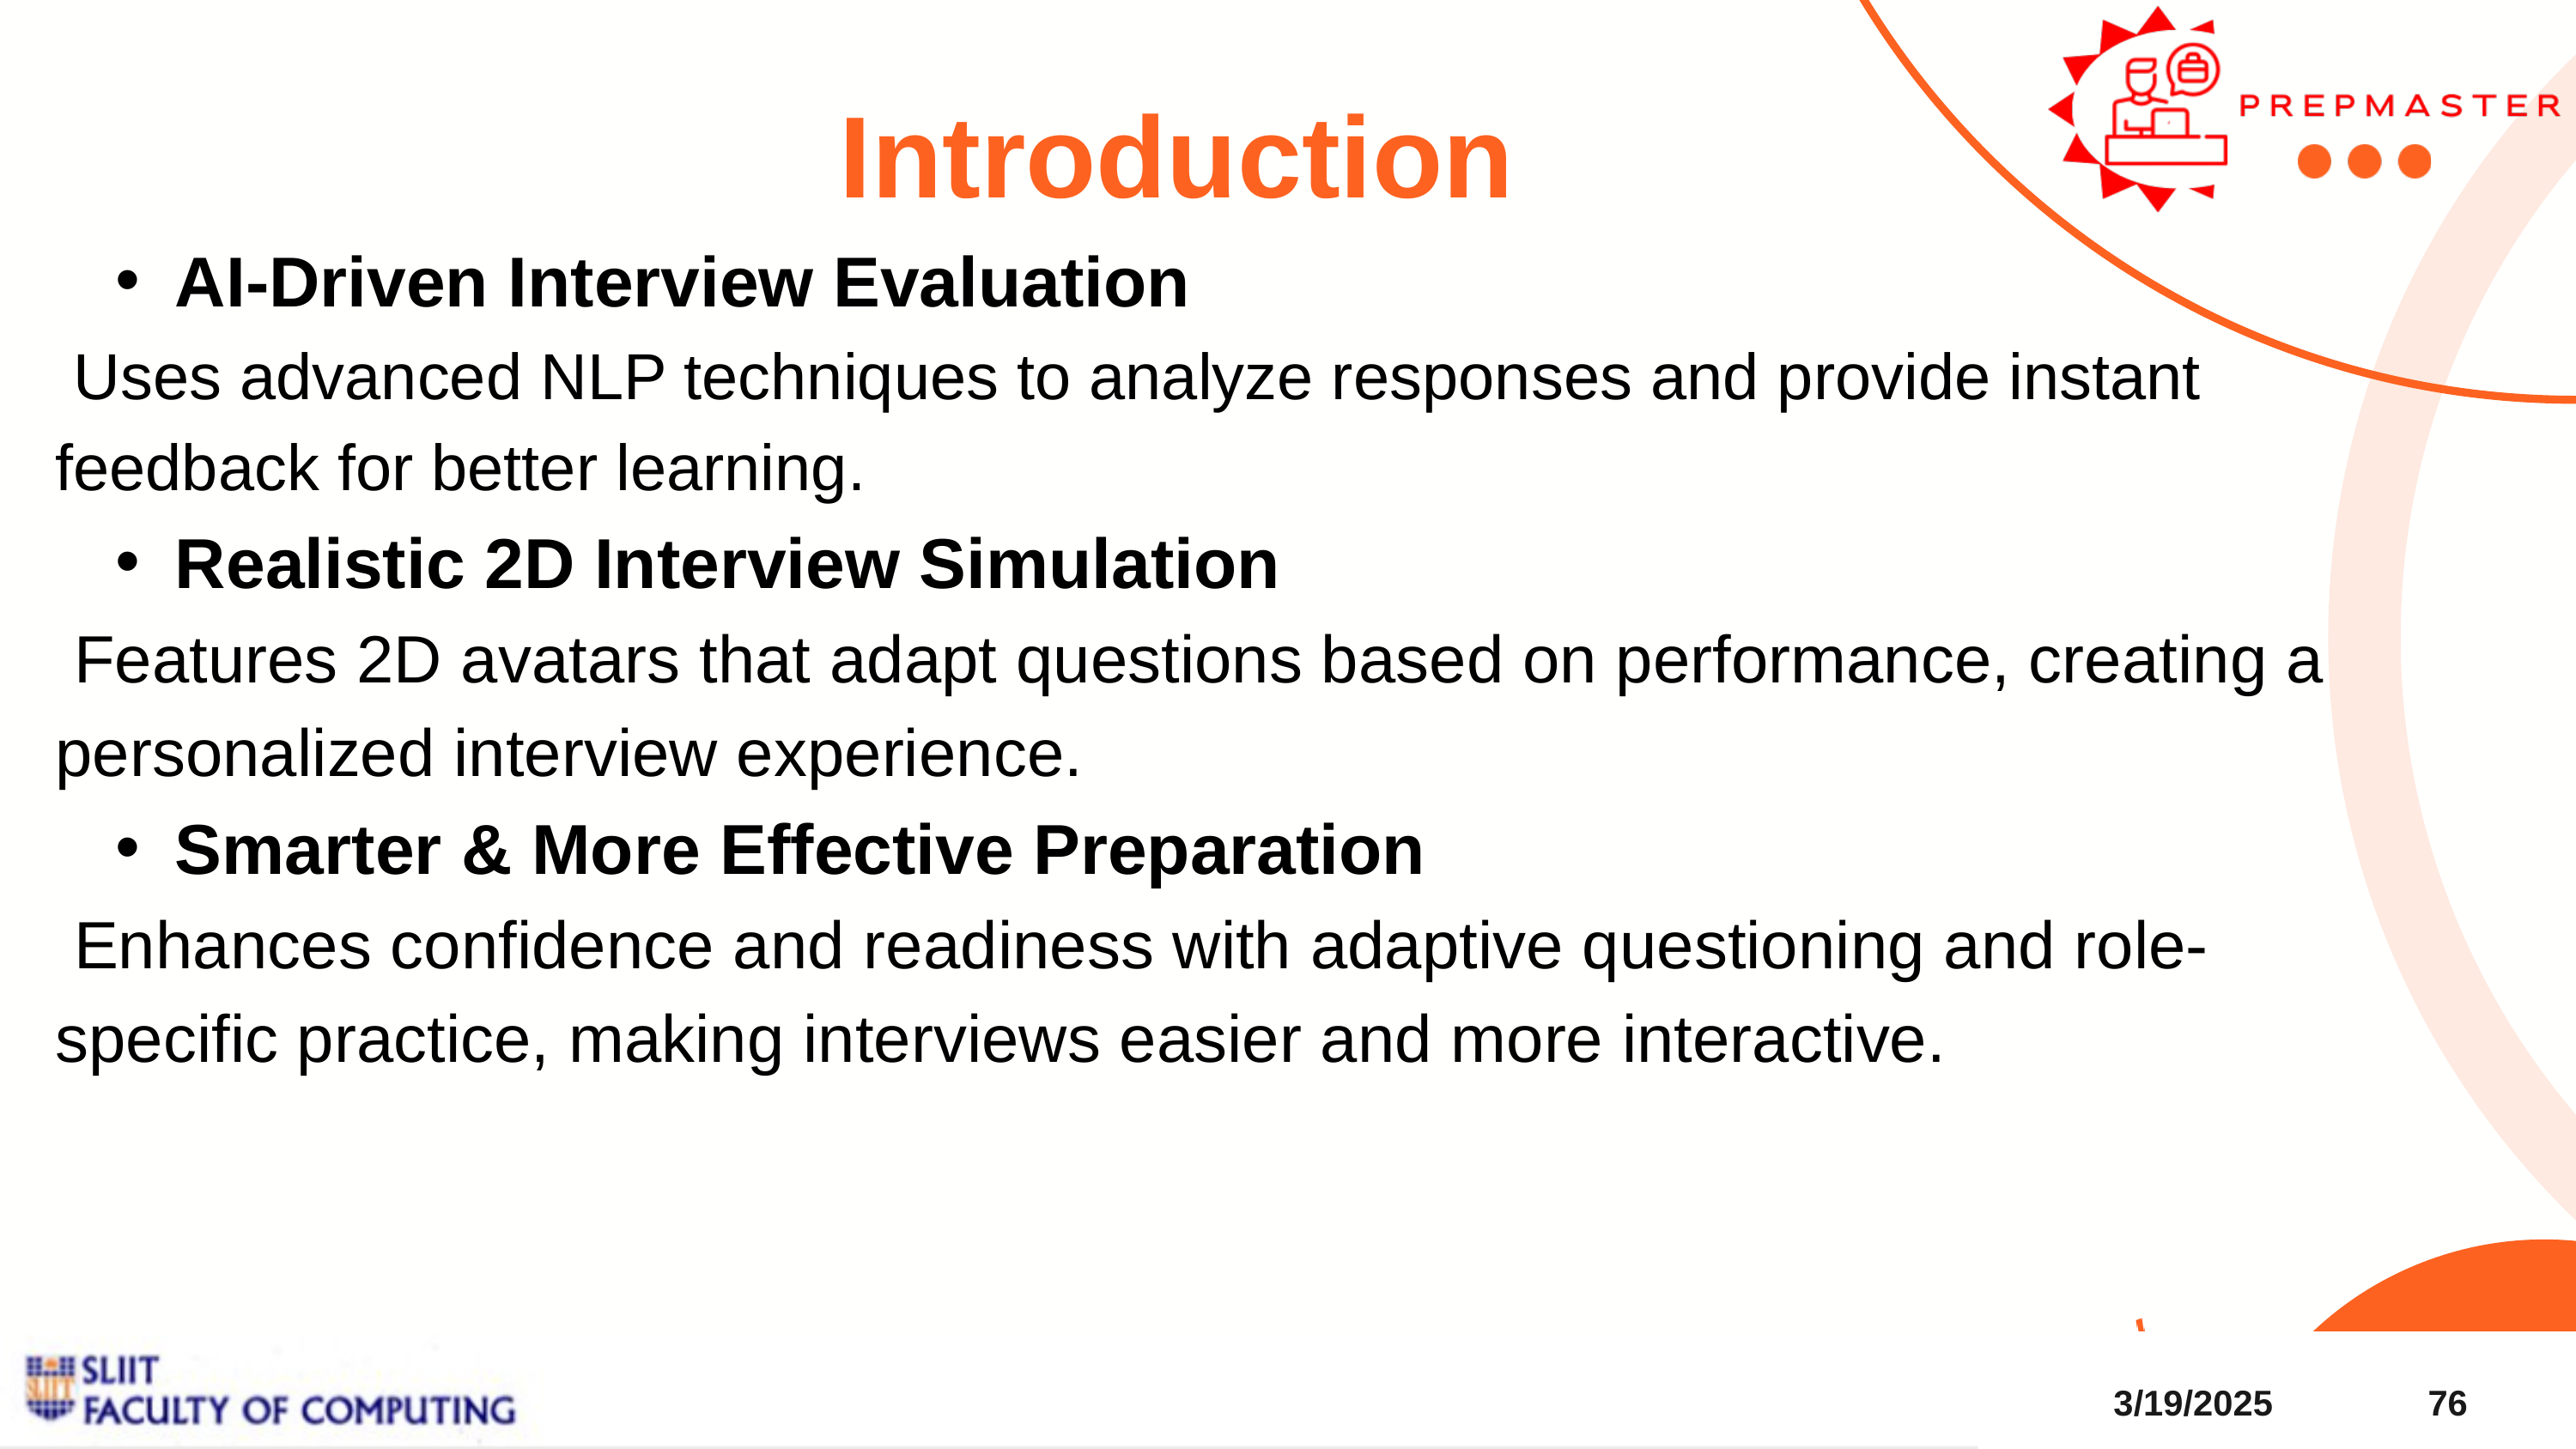

Introduction

AI-Driven Interview Evaluation
 Uses advanced NLP techniques to analyze responses and provide instant feedback for better learning.
Realistic 2D Interview Simulation
 Features 2D avatars that adapt questions based on performance, creating a personalized interview experience.
Smarter & More Effective Preparation
 Enhances confidence and readiness with adaptive questioning and role-specific practice, making interviews easier and more interactive.

3/19/2025
76